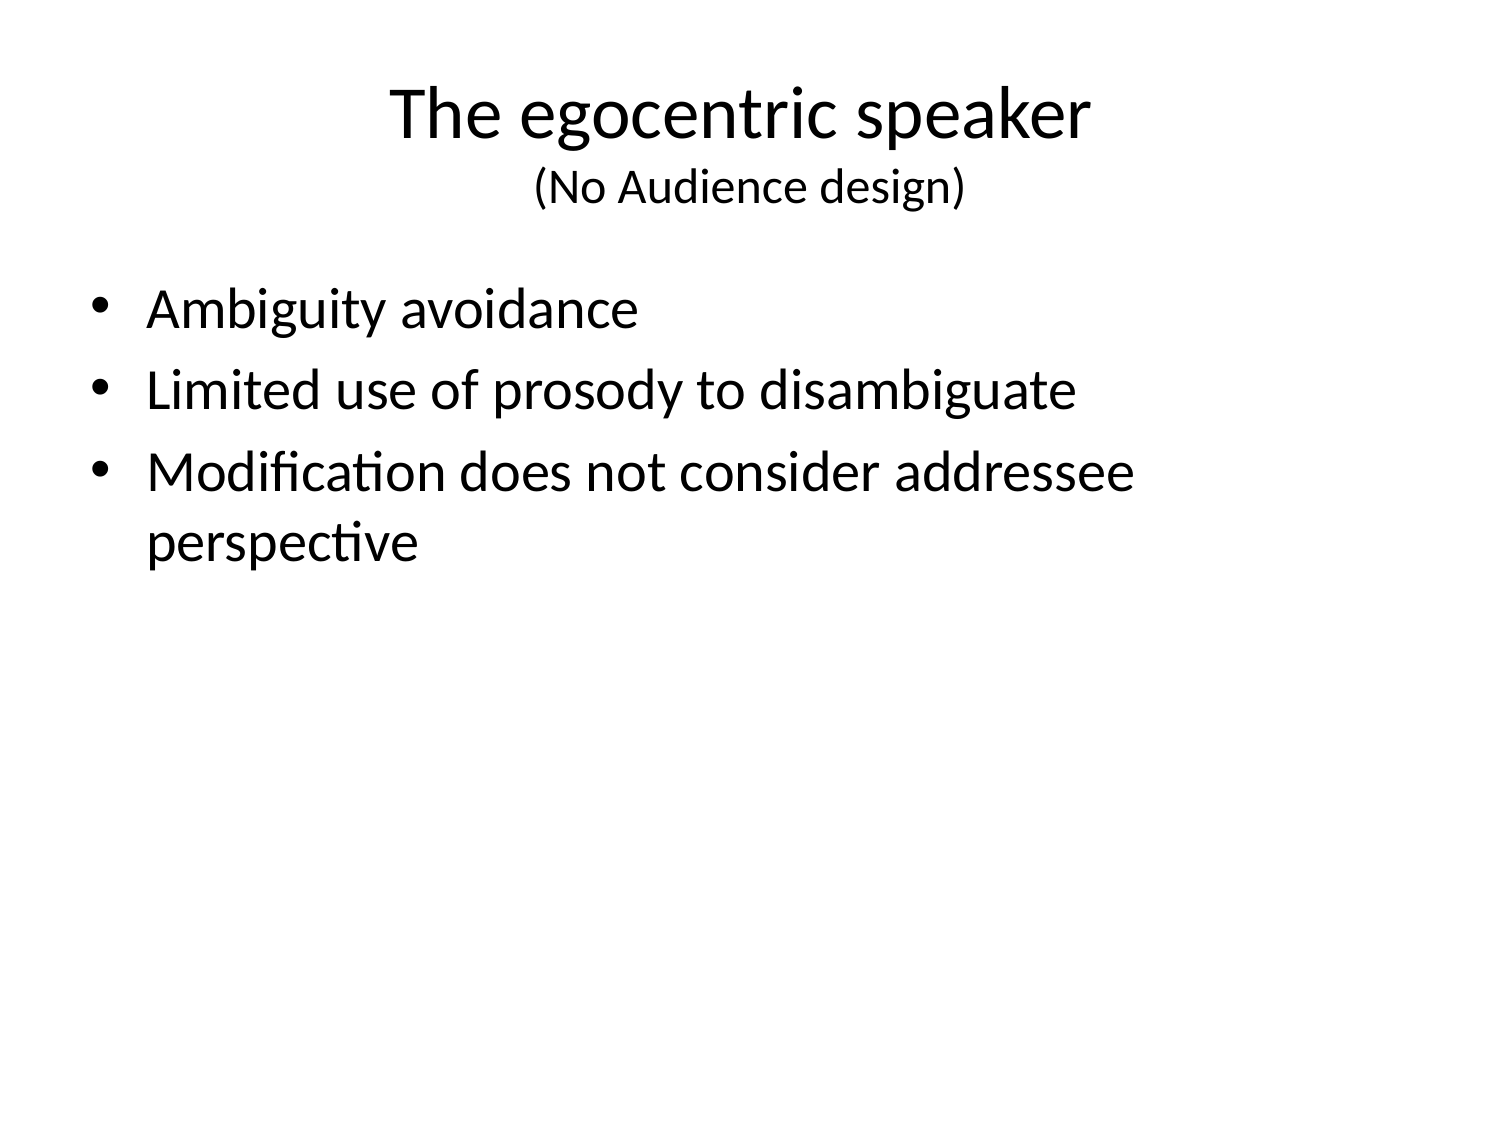

# The egocentric speaker (No Audience design)
Ambiguity avoidance
Limited use of prosody to disambiguate
Modification does not consider addressee perspective